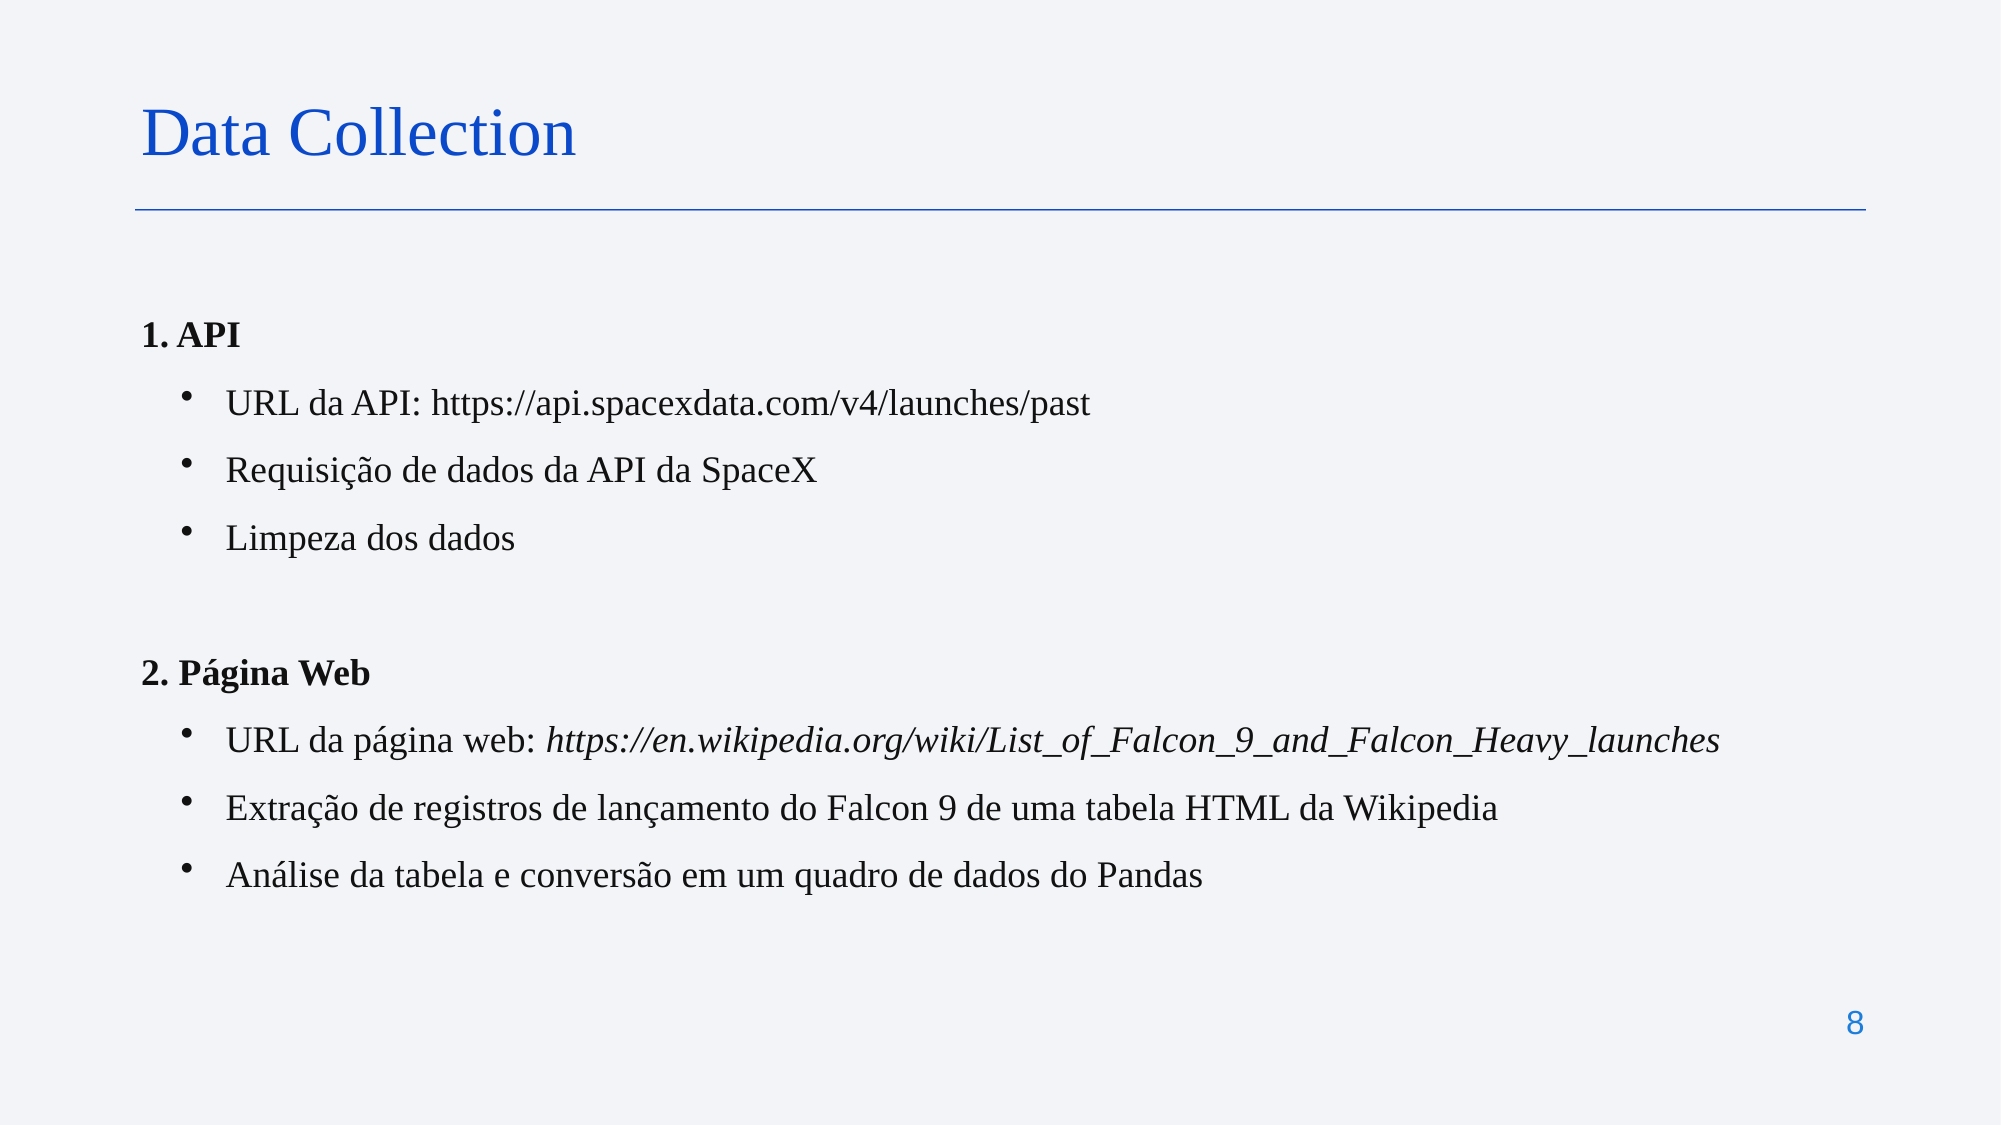

Data Collection
1. API
 URL da API: https://api.spacexdata.com/v4/launches/past
 Requisição de dados da API da SpaceX
 Limpeza dos dados

2. Página Web
 URL da página web: https://en.wikipedia.org/wiki/List_of_Falcon_9_and_Falcon_Heavy_launches
 Extração de registros de lançamento do Falcon 9 de uma tabela HTML da Wikipedia
 Análise da tabela e conversão em um quadro de dados do Pandas

8